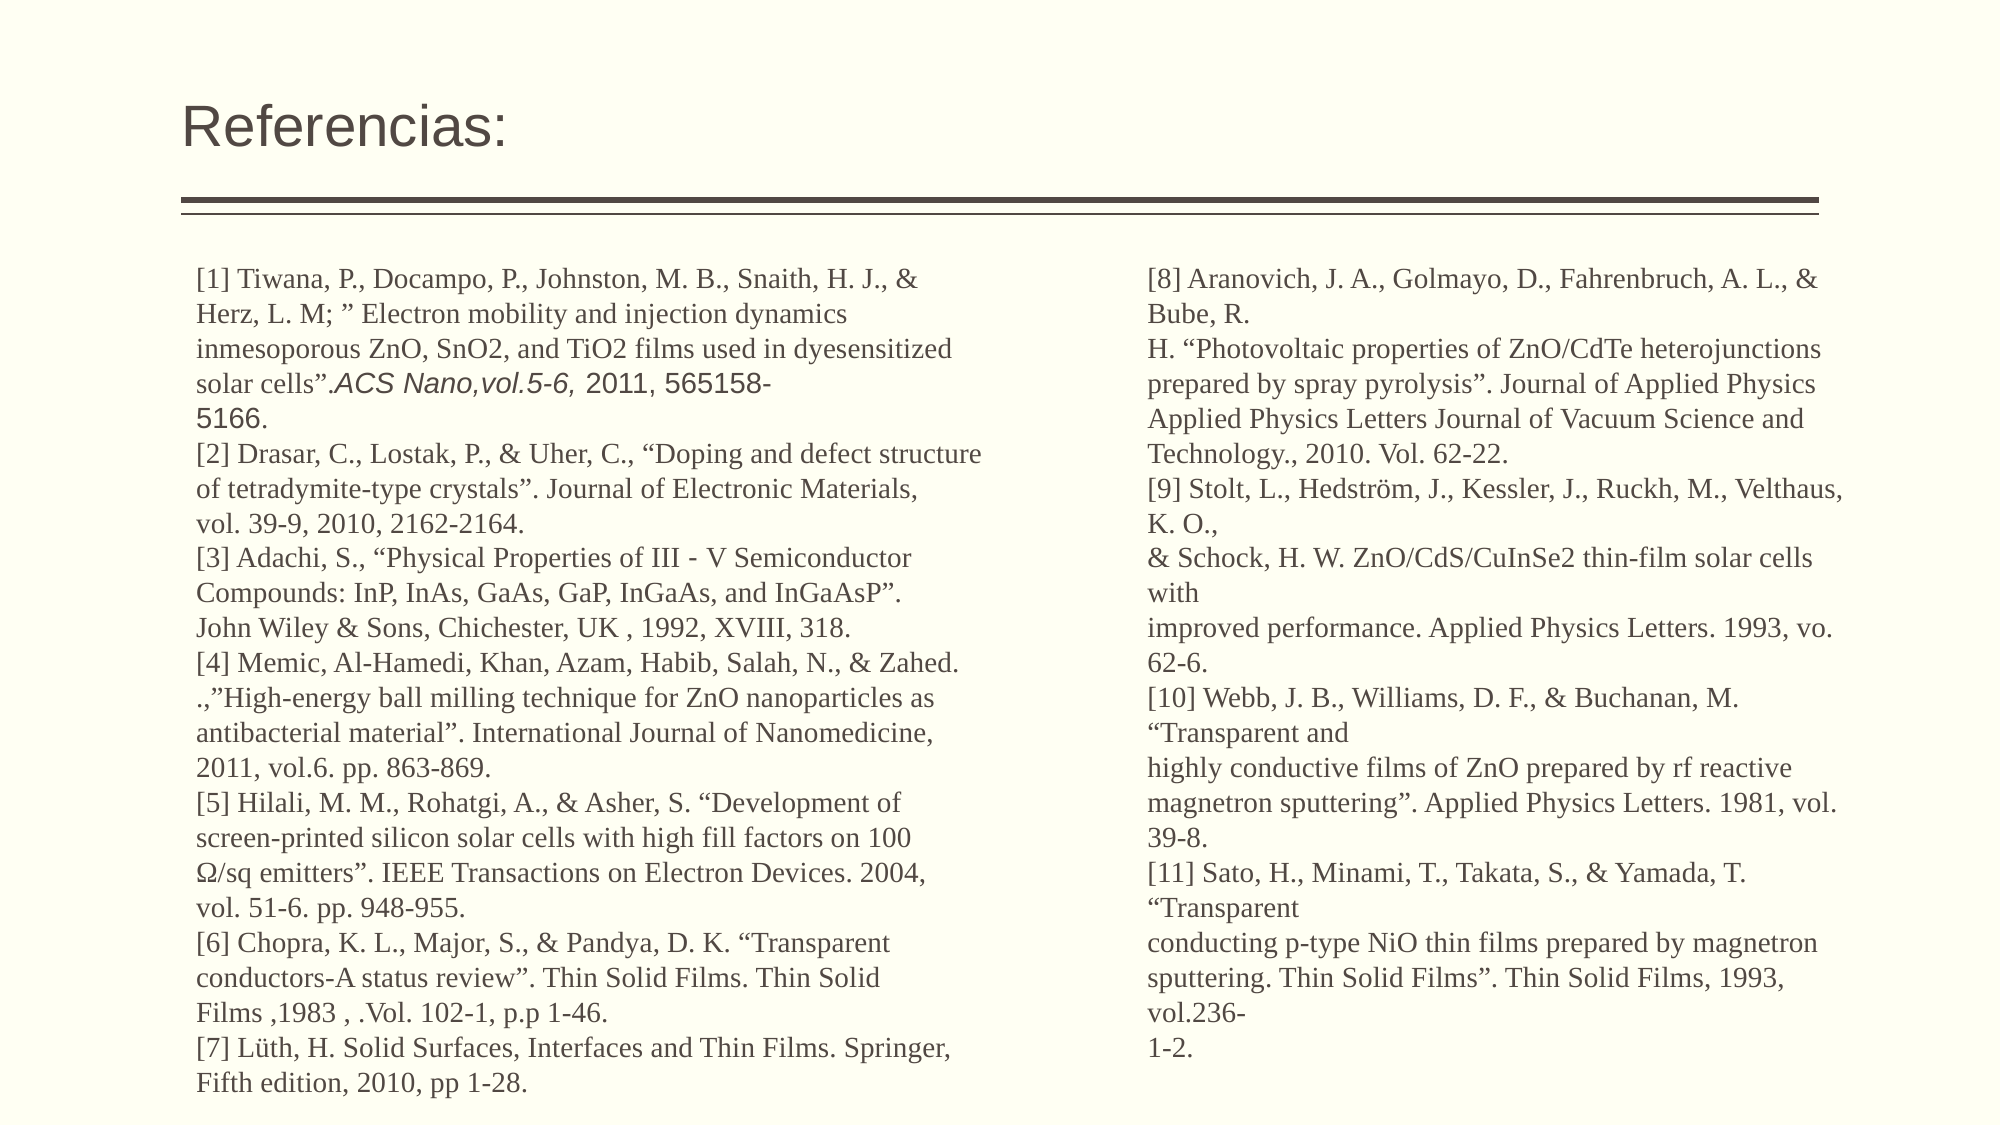

# Referencias:
[1] Tiwana, P., Docampo, P., Johnston, M. B., Snaith, H. J., &
Herz, L. M; ” Electron mobility and injection dynamics
inmesoporous ZnO, SnO2, and TiO2 films used in dyesensitized
solar cells”.ACS Nano,vol.5-6, 2011, 565158-
5166.
[2] Drasar, C., Lostak, P., & Uher, C., “Doping and defect structure
of tetradymite-type crystals”. Journal of Electronic Materials,
vol. 39-9, 2010, 2162-2164.
[3] Adachi, S., “Physical Properties of III ‐ V Semiconductor
Compounds: InP, InAs, GaAs, GaP, InGaAs, and InGaAsP”.
John Wiley & Sons, Chichester, UK , 1992, XVIII, 318.
[4] Memic, Al-Hamedi, Khan, Azam, Habib, Salah, N., & Zahed.
.,”High-energy ball milling technique for ZnO nanoparticles as
antibacterial material”. International Journal of Nanomedicine,
2011, vol.6. pp. 863-869.
[5] Hilali, M. M., Rohatgi, A., & Asher, S. “Development of
screen-printed silicon solar cells with high fill factors on 100
Ω/sq emitters”. IEEE Transactions on Electron Devices. 2004,
vol. 51-6. pp. 948-955.
[6] Chopra, K. L., Major, S., & Pandya, D. K. “Transparent
conductors-A status review”. Thin Solid Films. Thin Solid
Films ,1983 , .Vol. 102-1, p.p 1-46.
[7] Lüth, H. Solid Surfaces, Interfaces and Thin Films. Springer,
Fifth edition, 2010, pp 1-28.
[8] Aranovich, J. A., Golmayo, D., Fahrenbruch, A. L., & Bube, R.
H. “Photovoltaic properties of ZnO/CdTe heterojunctions
prepared by spray pyrolysis”. Journal of Applied Physics
Applied Physics Letters Journal of Vacuum Science and
Technology., 2010. Vol. 62-22.
[9] Stolt, L., Hedström, J., Kessler, J., Ruckh, M., Velthaus, K. O.,
& Schock, H. W. ZnO/CdS/CuInSe2 thin-film solar cells with
improved performance. Applied Physics Letters. 1993, vo. 62-6.
[10] Webb, J. B., Williams, D. F., & Buchanan, M. “Transparent and
highly conductive films of ZnO prepared by rf reactive
magnetron sputtering”. Applied Physics Letters. 1981, vol. 39-8.
[11] Sato, H., Minami, T., Takata, S., & Yamada, T. “Transparent
conducting p-type NiO thin films prepared by magnetron
sputtering. Thin Solid Films”. Thin Solid Films, 1993, vol.236-
1-2.